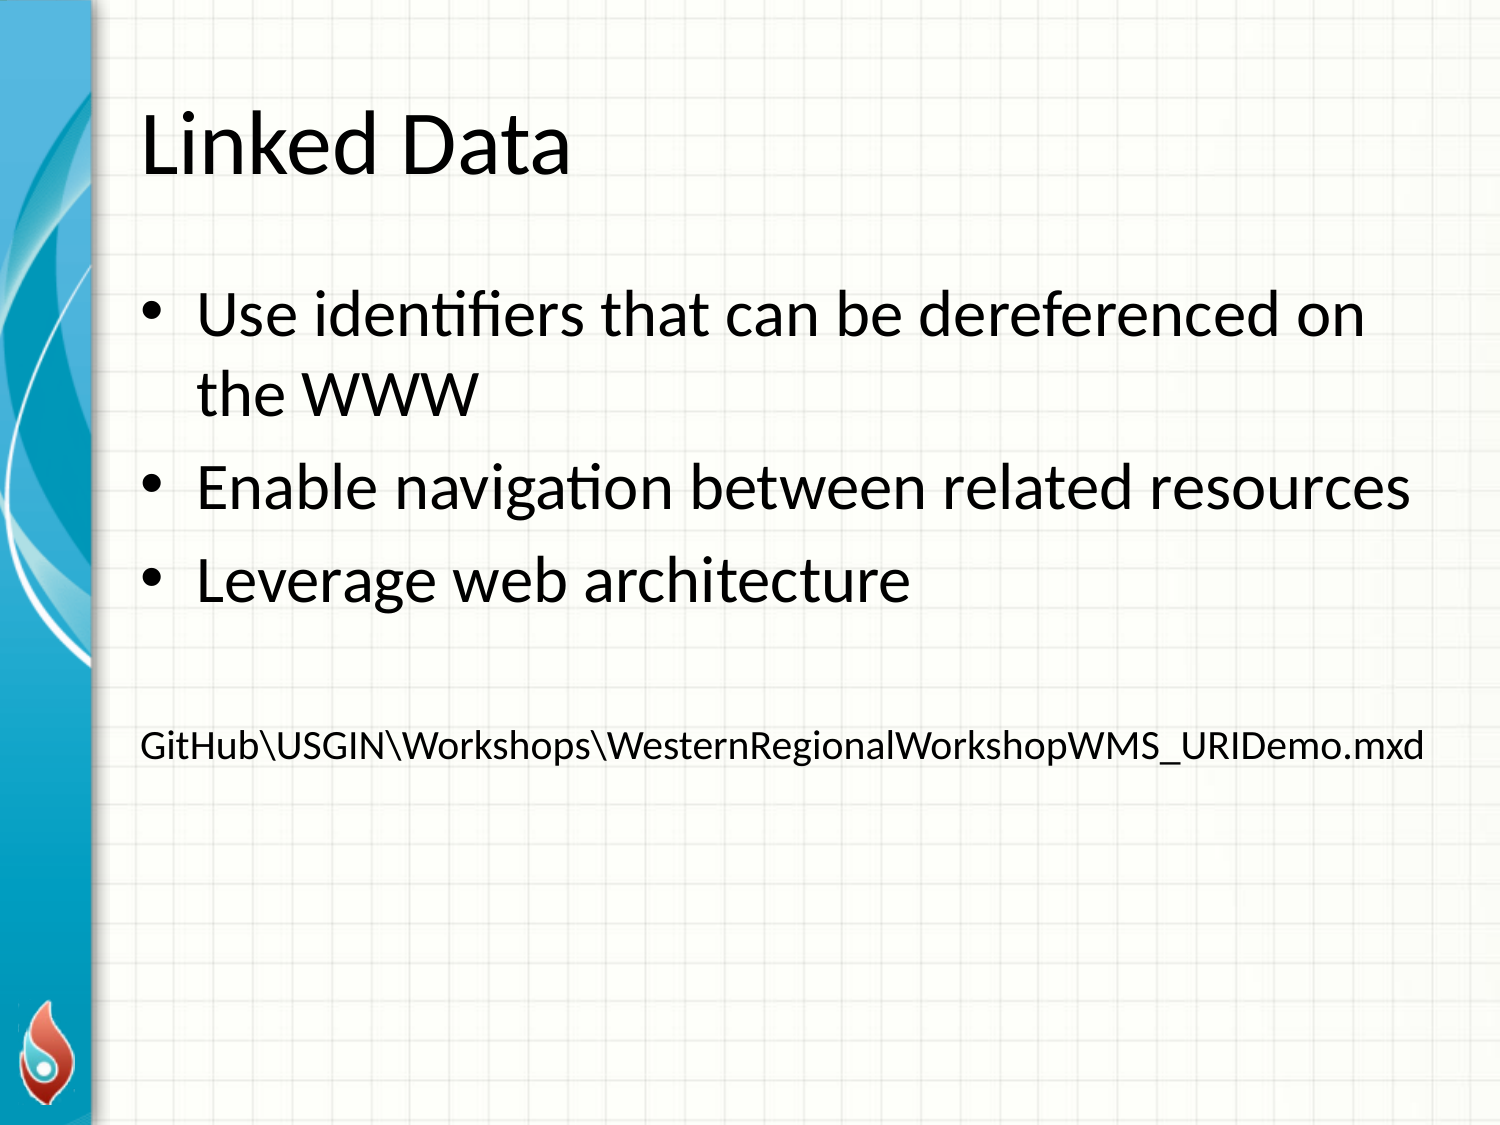

# Linked Data
Use identifiers that can be dereferenced on the WWW
Enable navigation between related resources
Leverage web architecture

GitHub\USGIN\Workshops\WesternRegionalWorkshopWMS_URIDemo.mxd